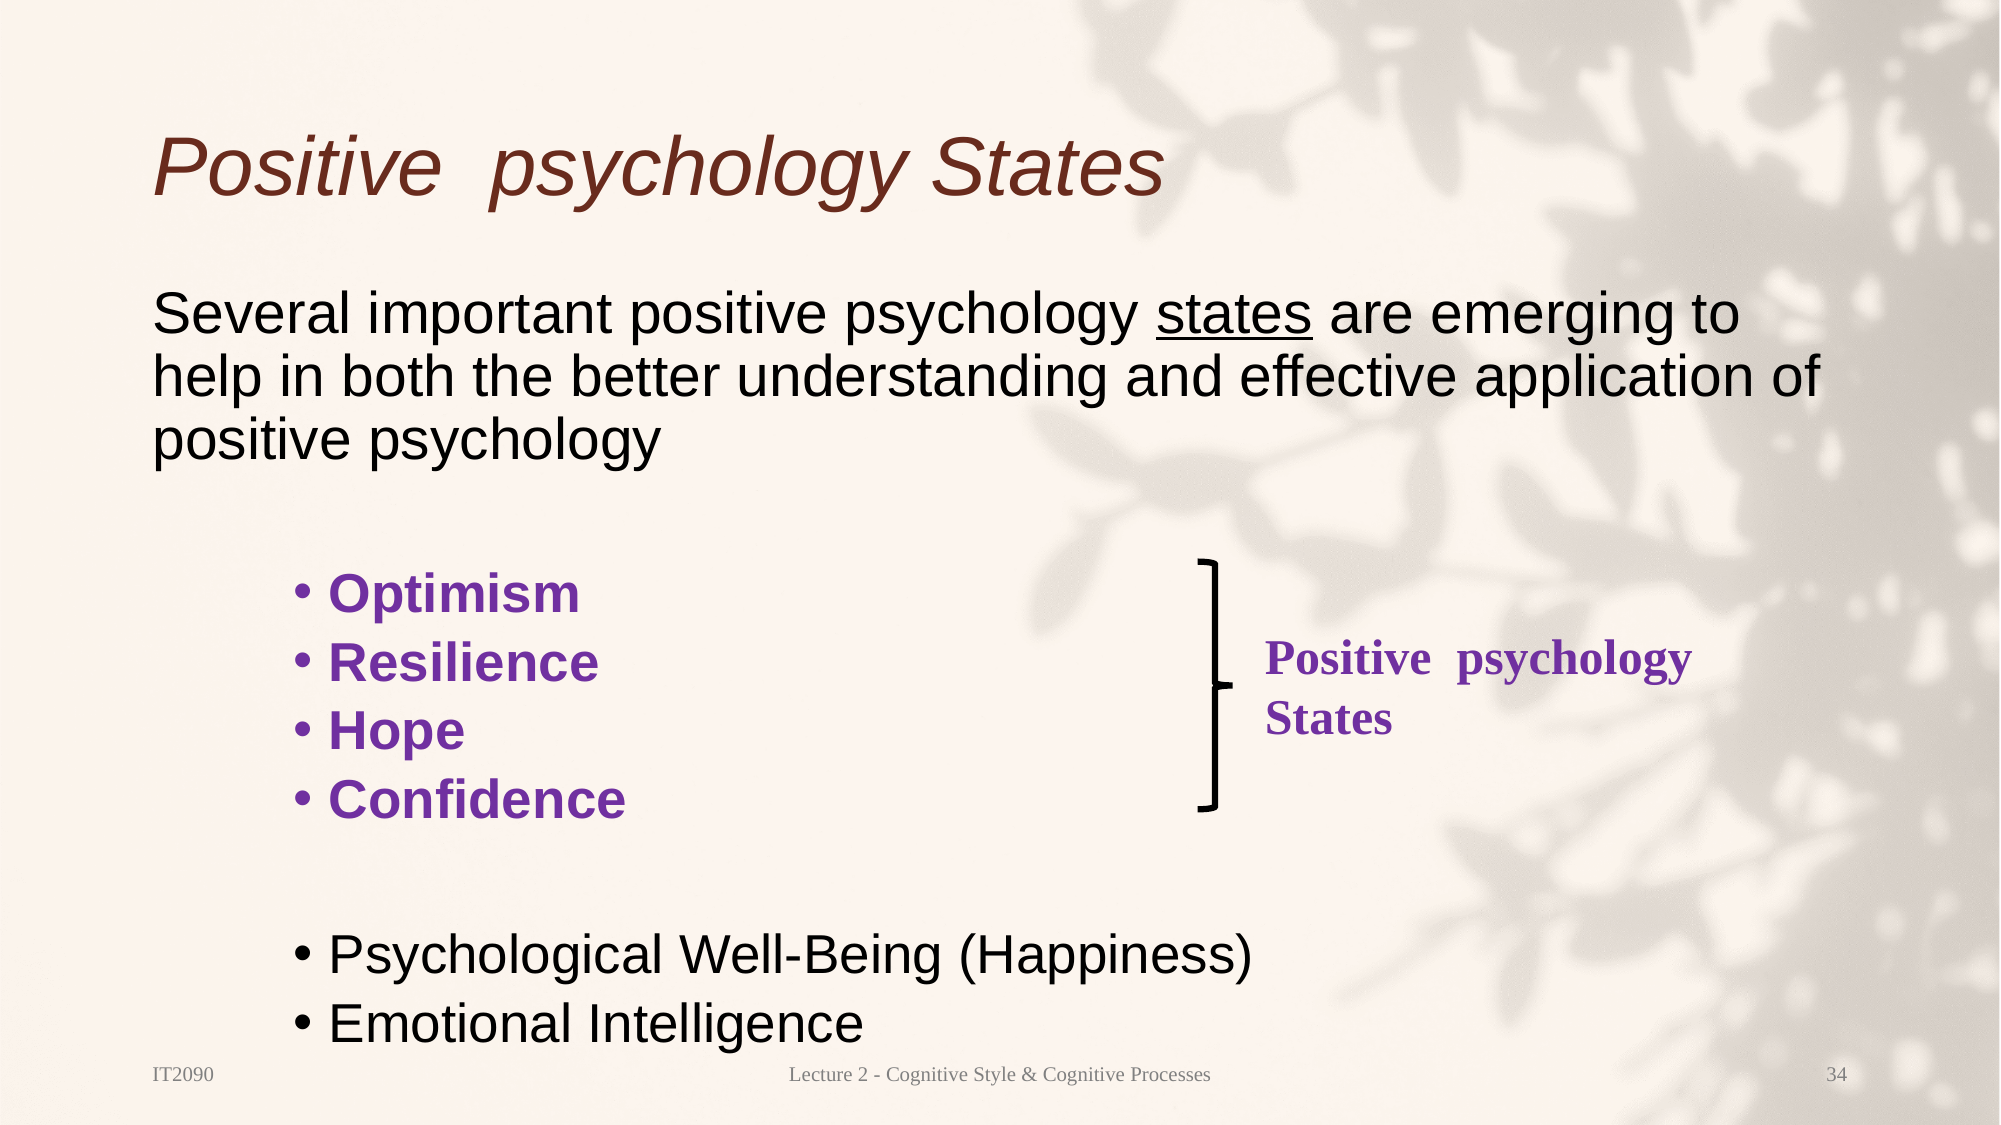

# Positive  psychology States
Several important positive psychology states are emerging to help in both the better understanding and effective application of positive psychology

Optimism
Resilience
Hope
Confidence

Psychological Well-Being (Happiness)
Emotional Intelligence

Positive  psychology States
IT2090
Lecture 2 - Cognitive Style & Cognitive Processes
34